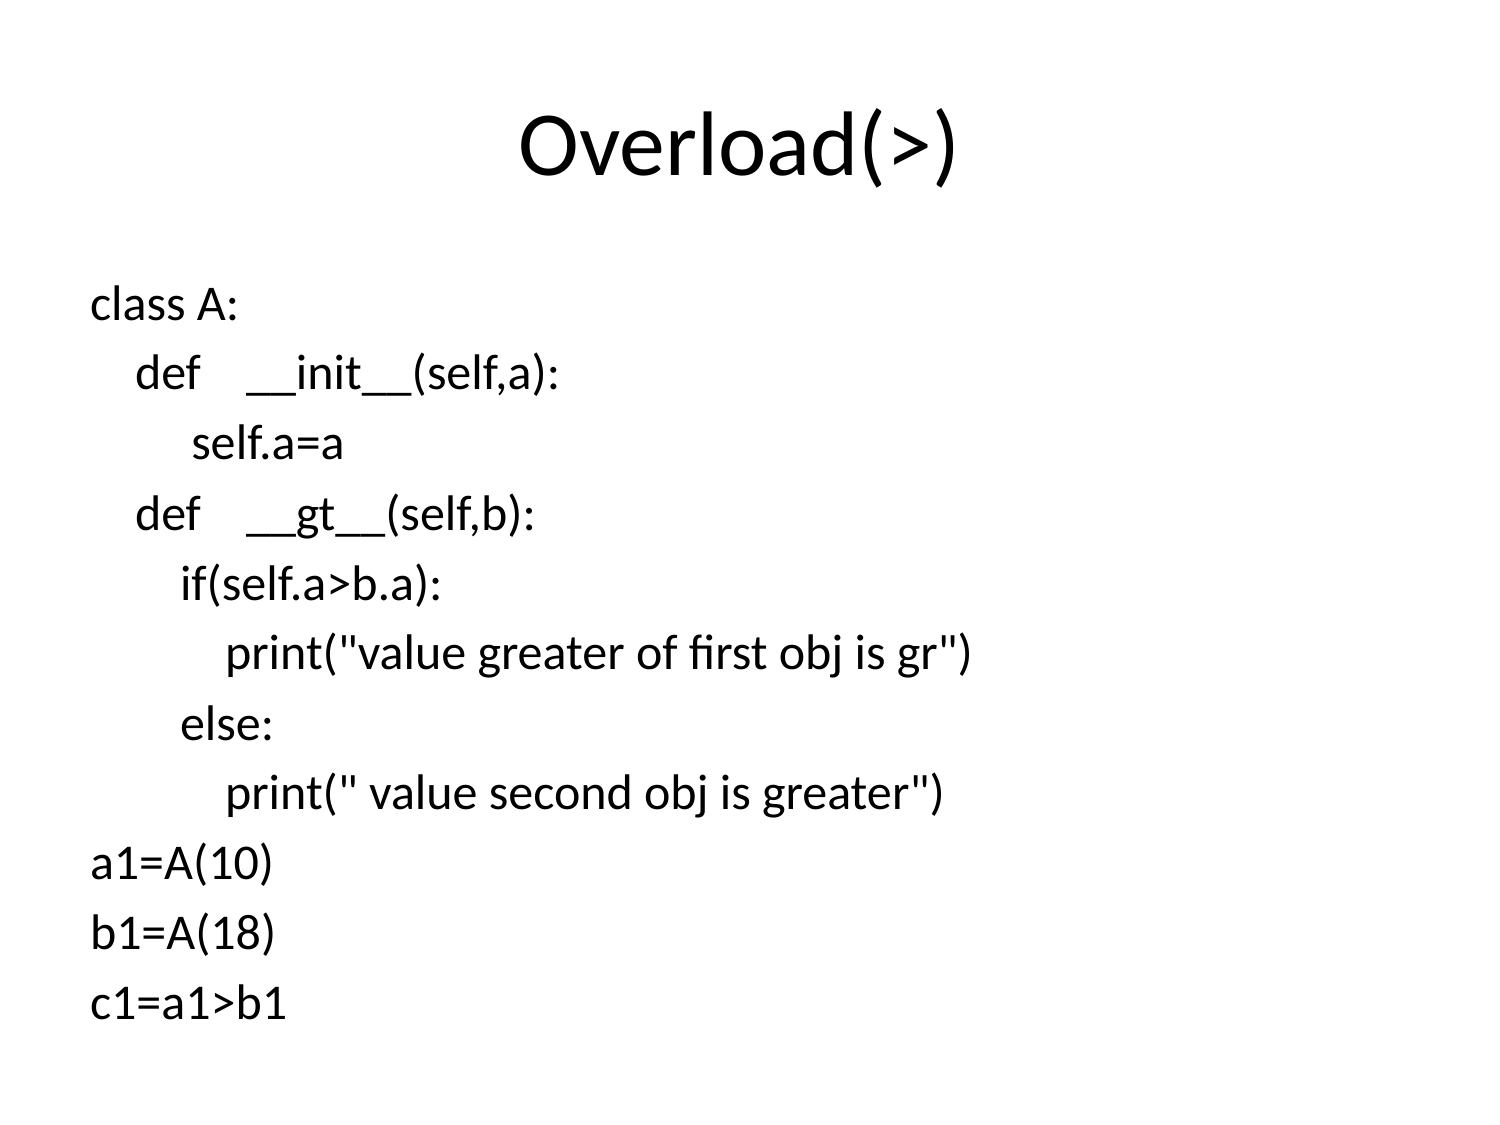

# Overload(>)
class A:
    def    __init__(self,a):
         self.a=a
    def    __gt__(self,b):
        if(self.a>b.a):
            print("value greater of first obj is gr")
        else:
            print(" value second obj is greater")
a1=A(10)
b1=A(18)
c1=a1>b1